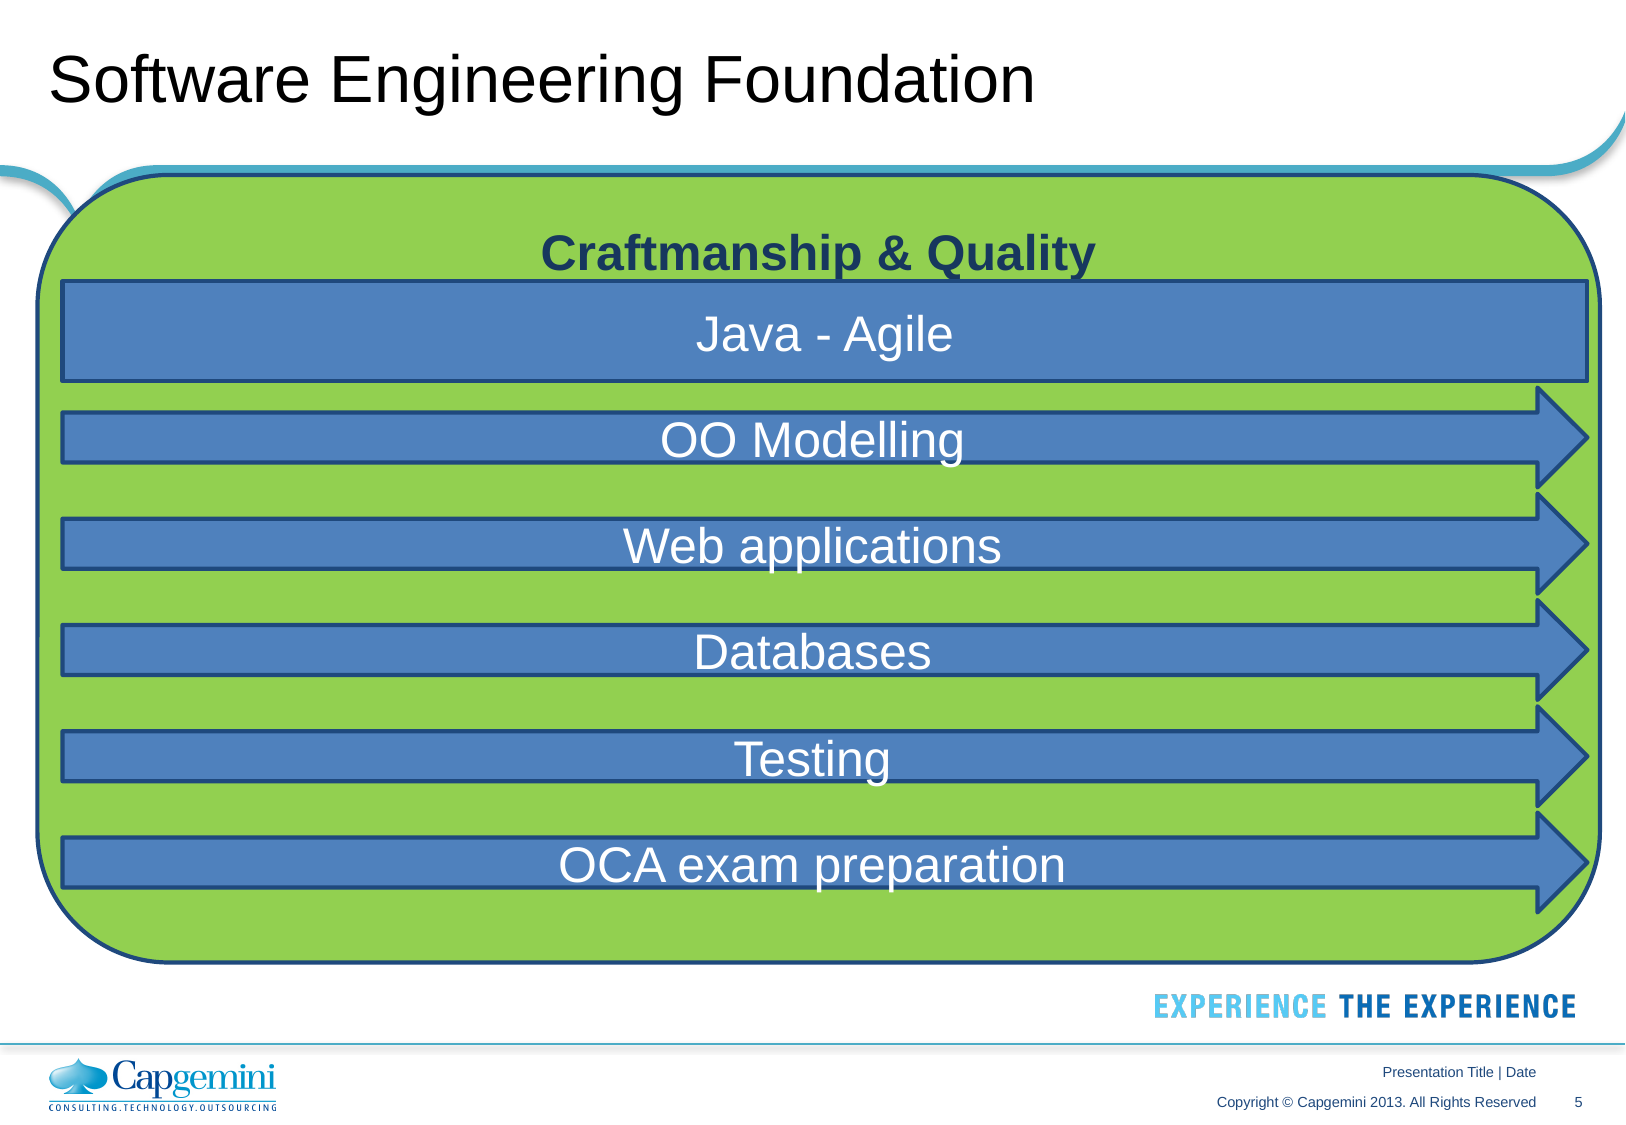

# Software Engineering Foundation
Craftmanship & Quality
Java - Agile
OO Modelling
Web applications
Databases
Testing
OCA exam preparation